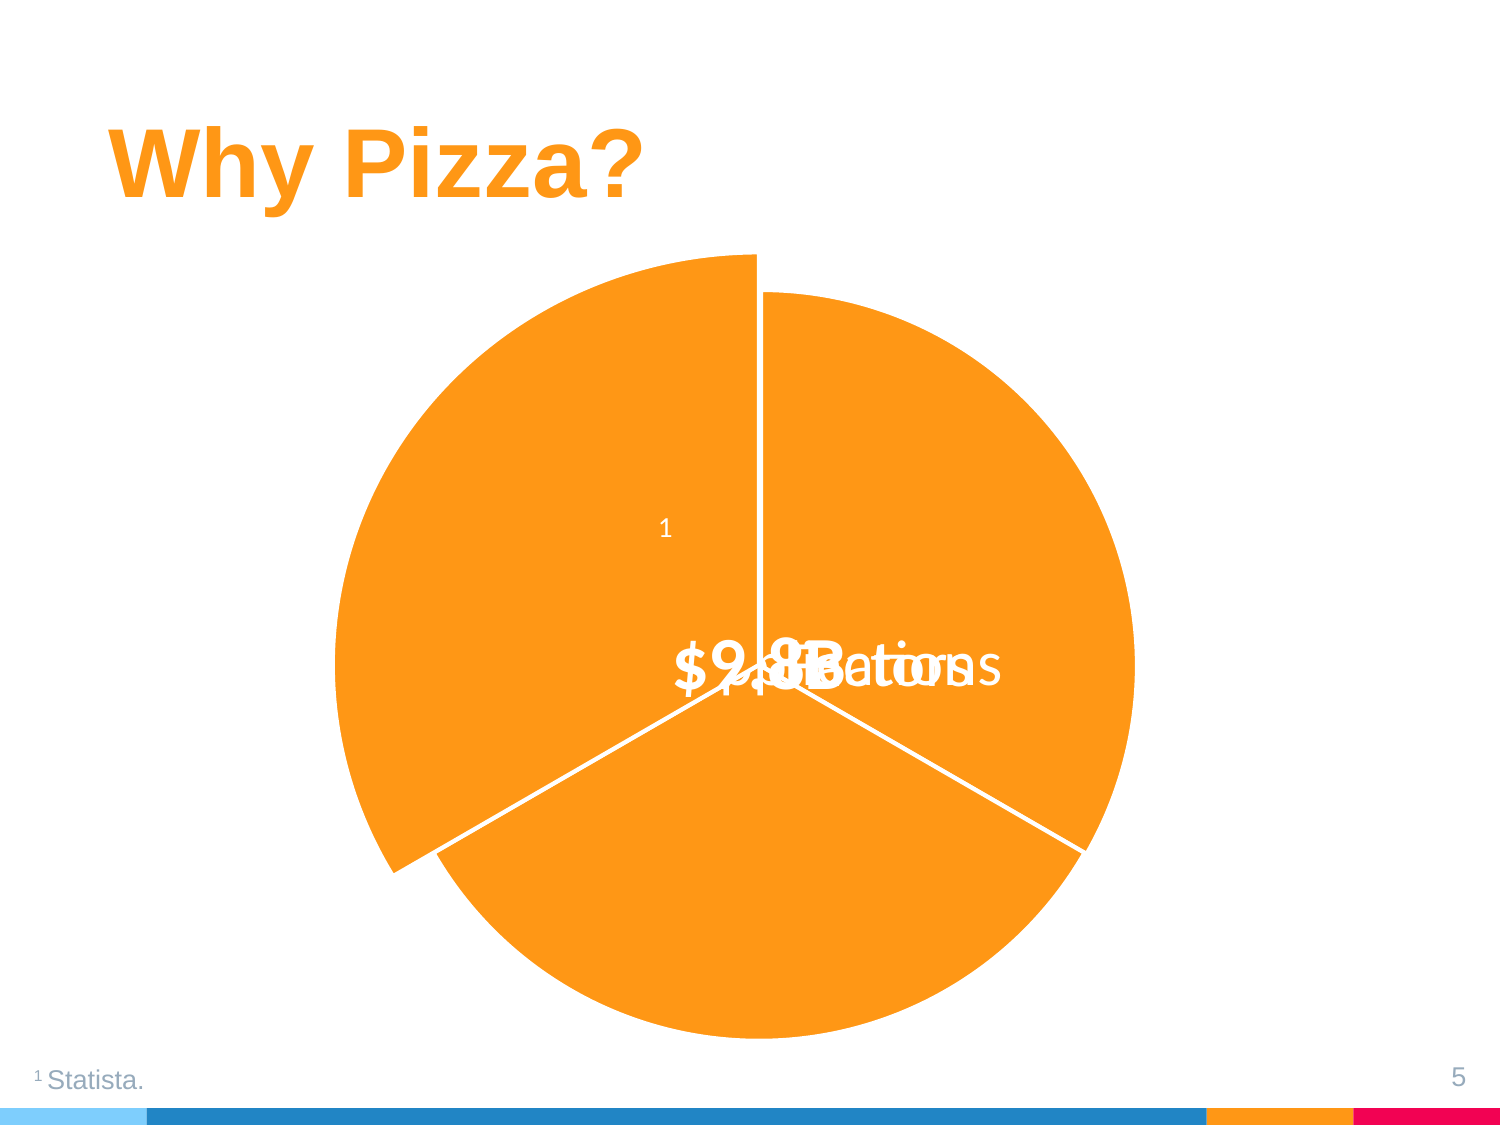

# Why Pizza?
Multiple Factors
Other Applications
$9.8B
1
5
1 Statista.